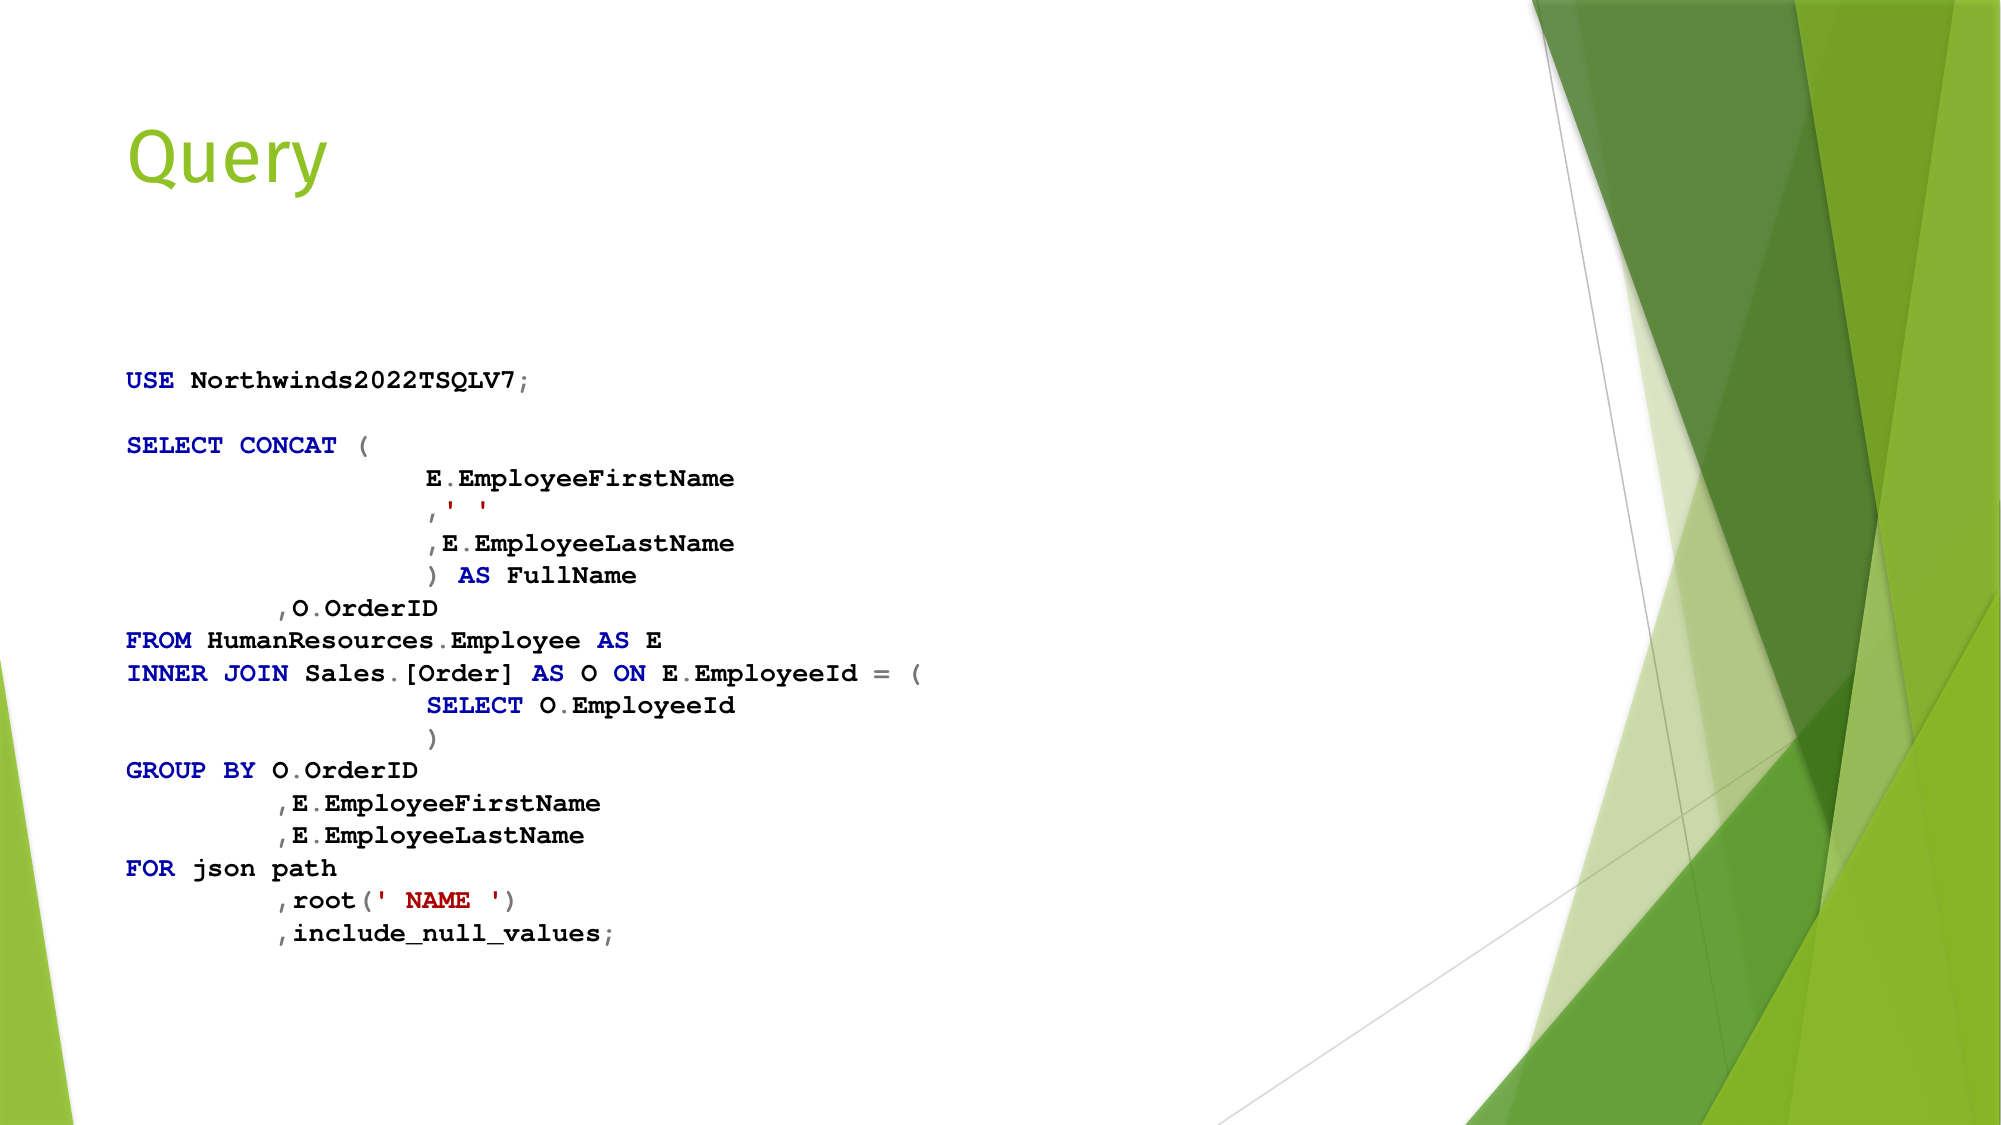

# Query
USE Northwinds2022TSQLV7;

SELECT CONCAT (
		E.EmployeeFirstName
		,' '
		,E.EmployeeLastName
		) AS FullName
	,O.OrderID
FROM HumanResources.Employee AS E
INNER JOIN Sales.[Order] AS O ON E.EmployeeId = (
		SELECT O.EmployeeId
		)
GROUP BY O.OrderID
	,E.EmployeeFirstName
	,E.EmployeeLastName
FOR json path
	,root(' NAME ')
	,include_null_values;